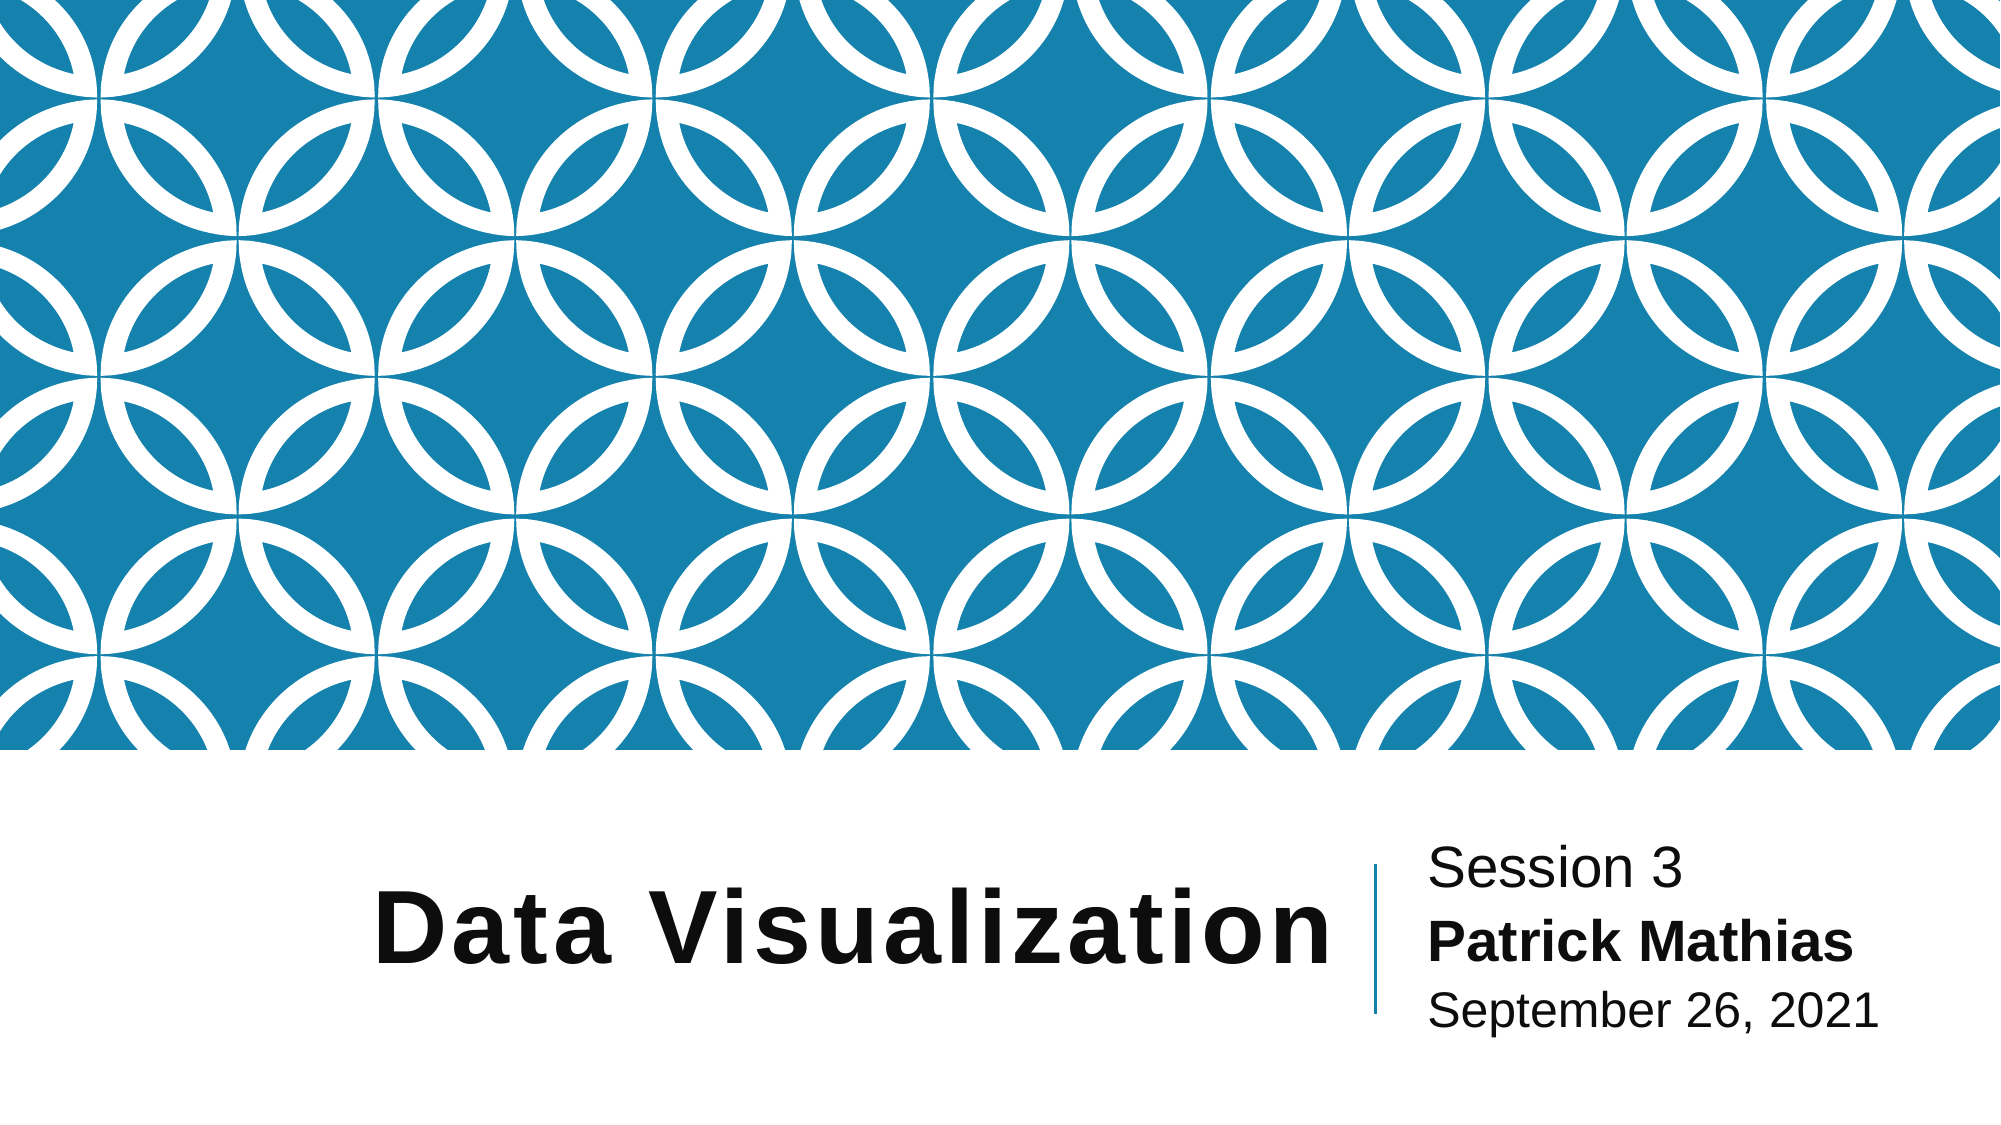

# Data Visualization
Session 3
Patrick Mathias
September 26, 2021